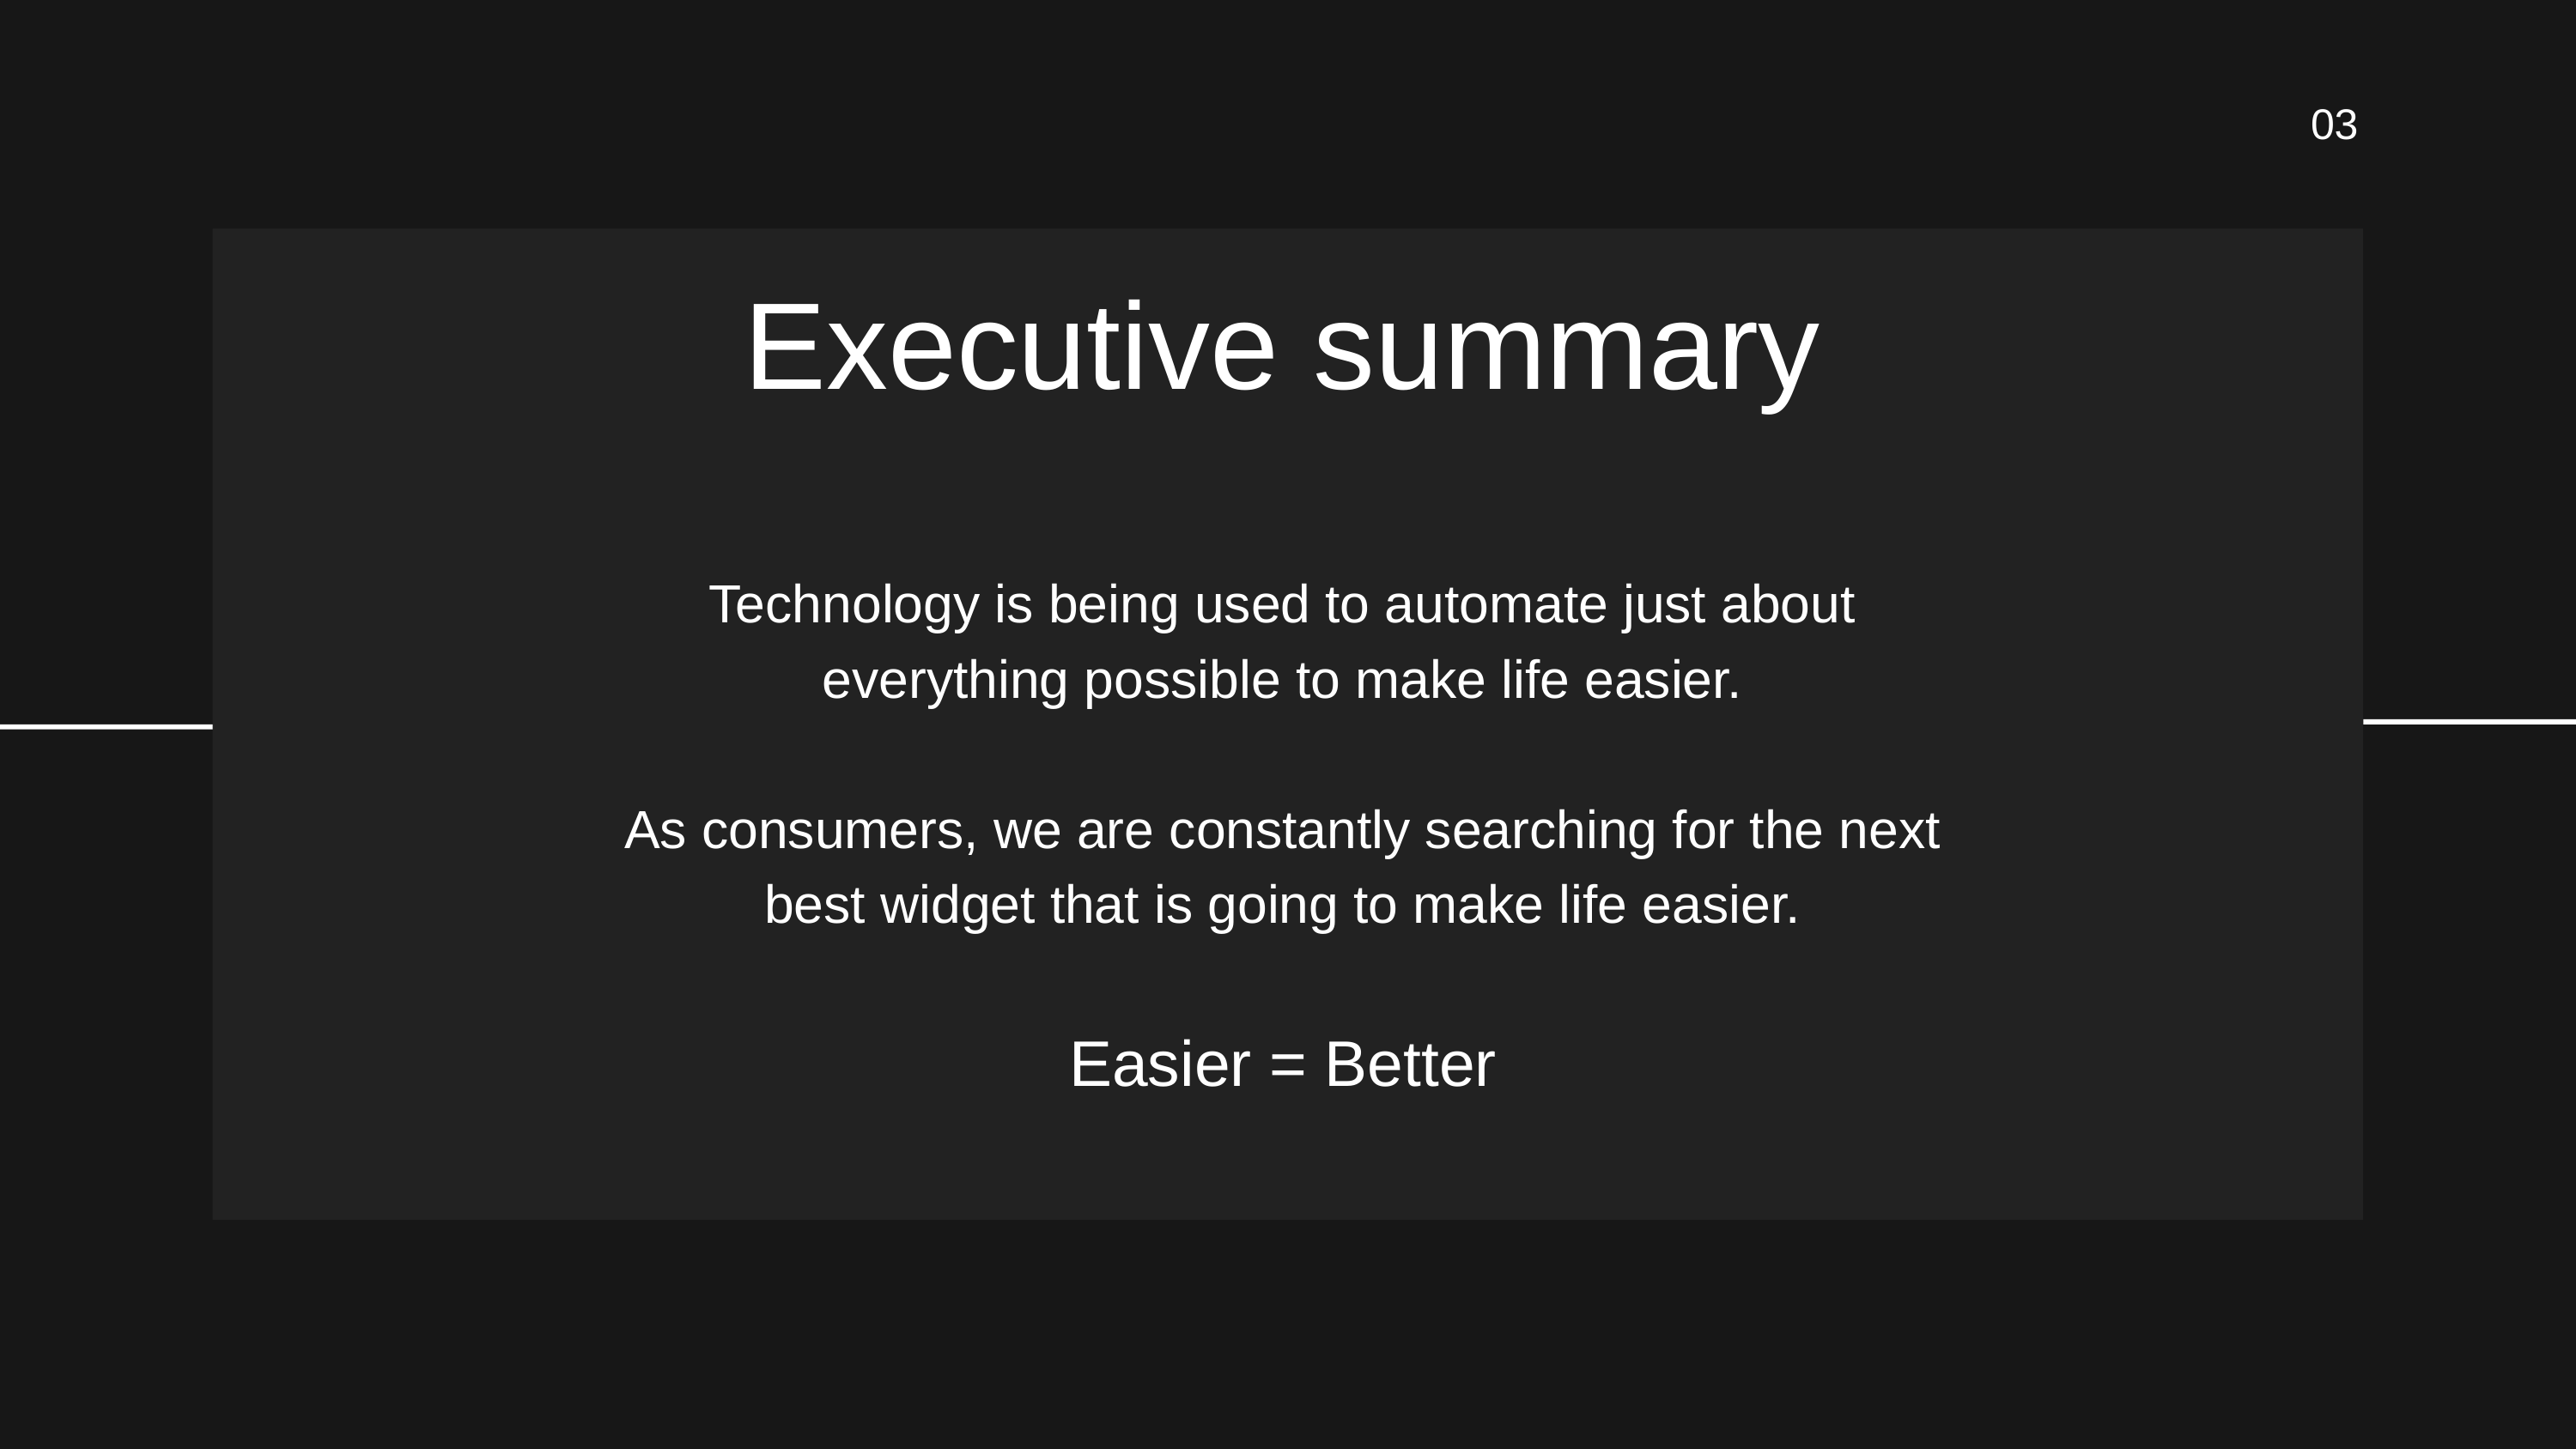

03

Executive summary

Technology is being used to automate just about everything possible to make life easier.

As consumers, we are constantly searching for the next best widget that is going to make life easier.

Easier = Better